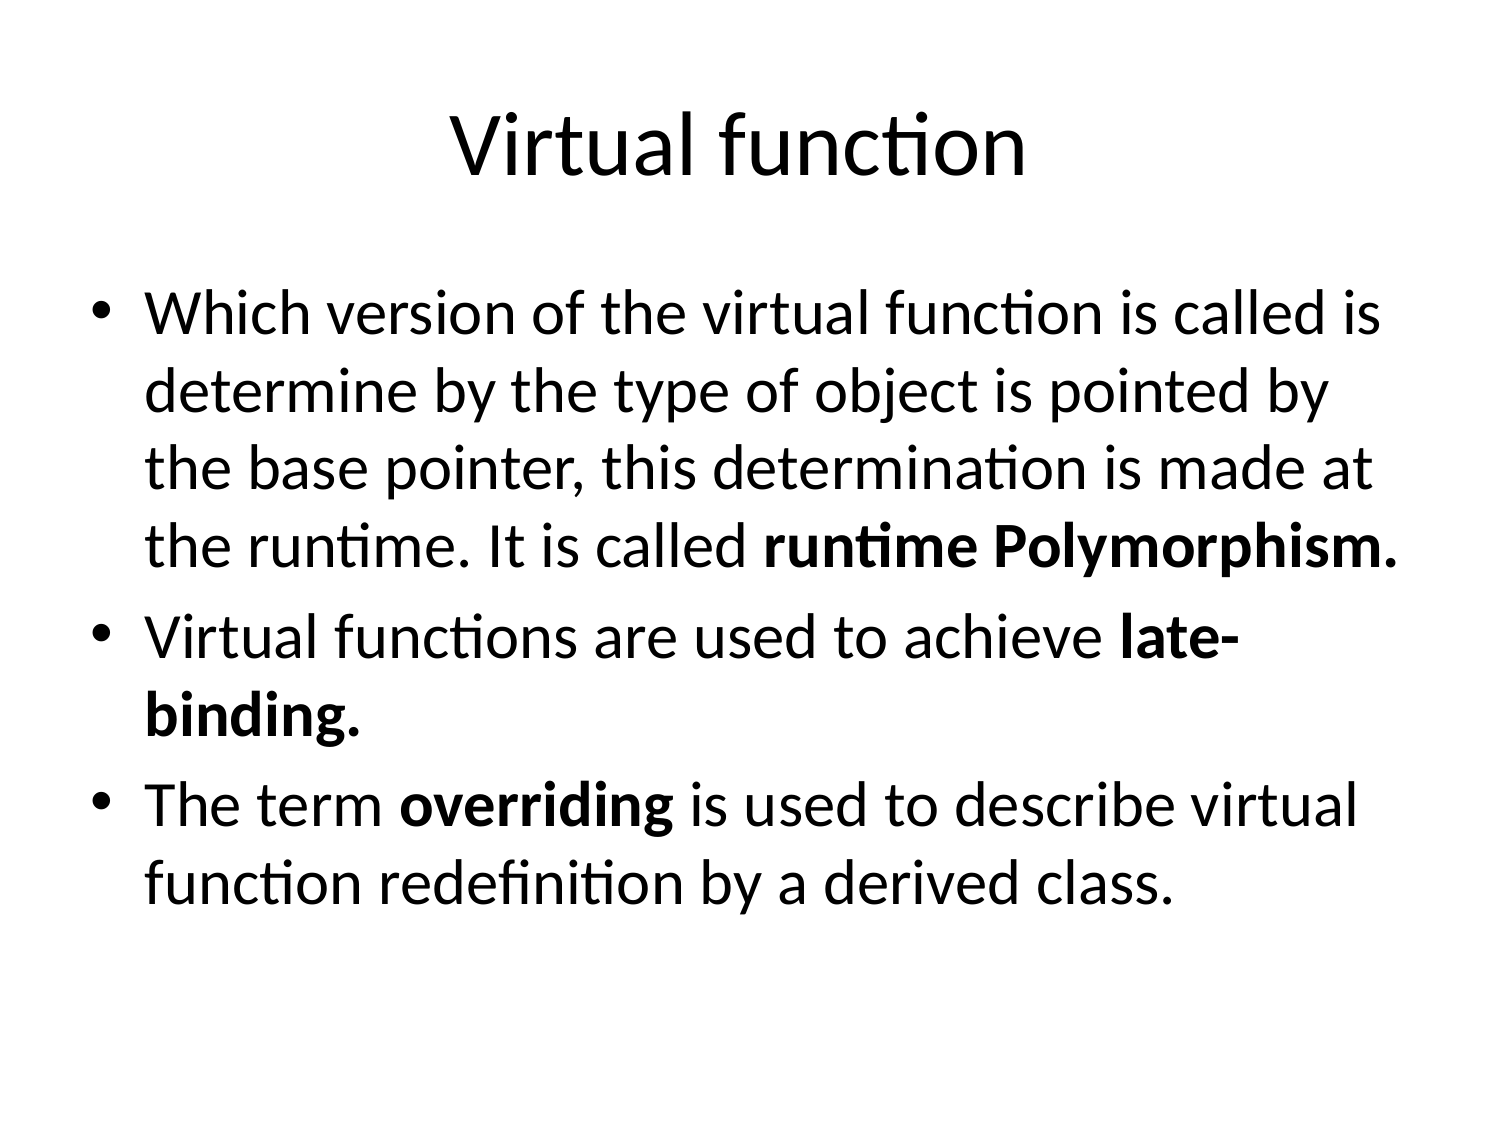

# Virtual function
Which version of the virtual function is called is determine by the type of object is pointed by the base pointer, this determination is made at the runtime. It is called runtime Polymorphism.
Virtual functions are used to achieve late-binding.
The term overriding is used to describe virtual function redefinition by a derived class.